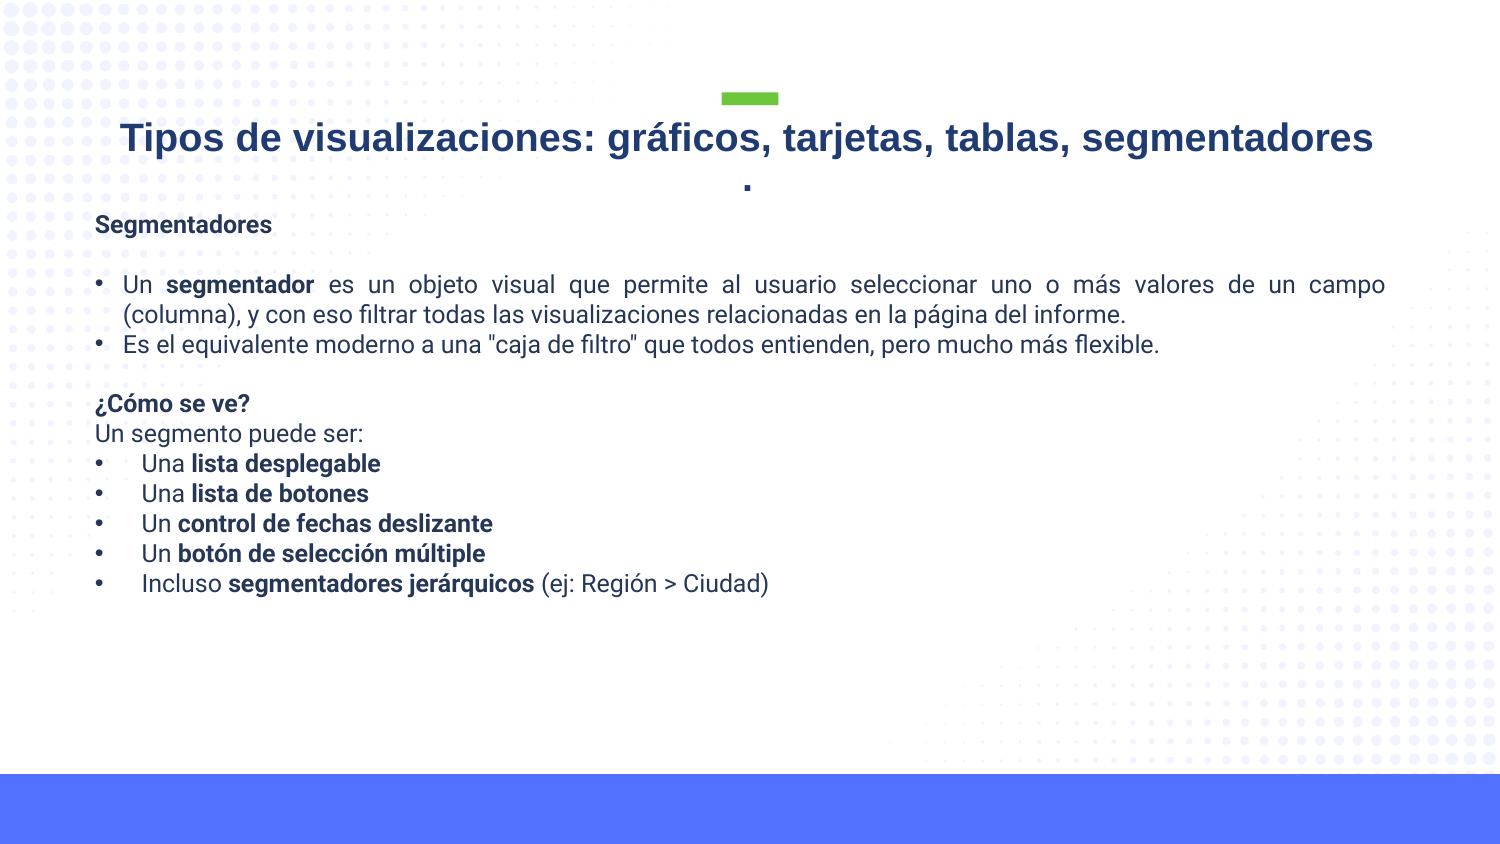

Tipos de visualizaciones: gráficos, tarjetas, tablas, segmentadores.
Segmentadores

Un segmentador es un objeto visual que permite al usuario seleccionar uno o más valores de un campo (columna), y con eso filtrar todas las visualizaciones relacionadas en la página del informe.
Es el equivalente moderno a una "caja de filtro" que todos entienden, pero mucho más flexible.

¿Cómo se ve?
Un segmento puede ser:
Una lista desplegable
Una lista de botones
Un control de fechas deslizante
Un botón de selección múltiple
Incluso segmentadores jerárquicos (ej: Región > Ciudad)